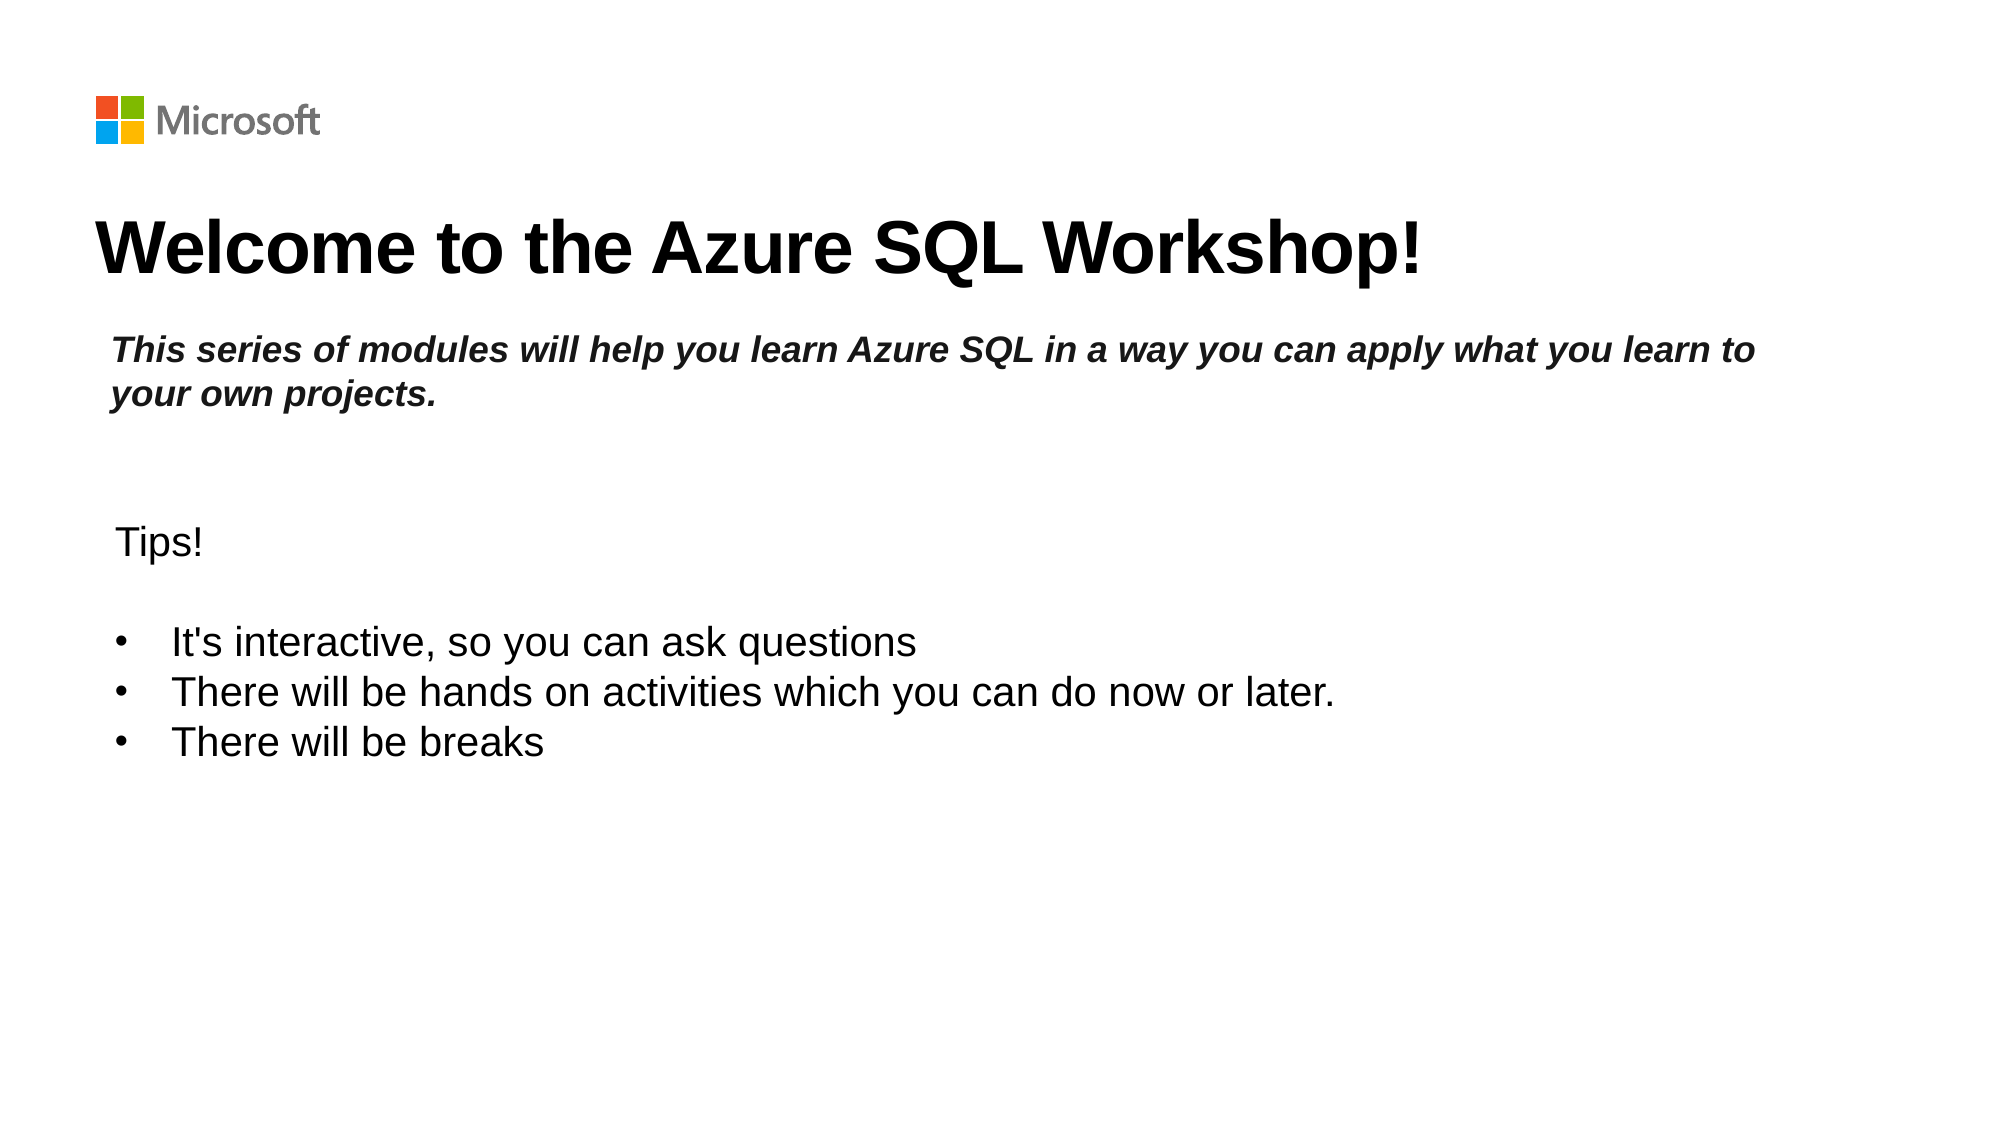

# Welcome to the Azure SQL Workshop!
This series of modules will help you learn Azure SQL in a way you can apply what you learn to your own projects.
Tips!

It's interactive, so you can ask questions
There will be hands on activities which you can do now or later.
There will be breaks